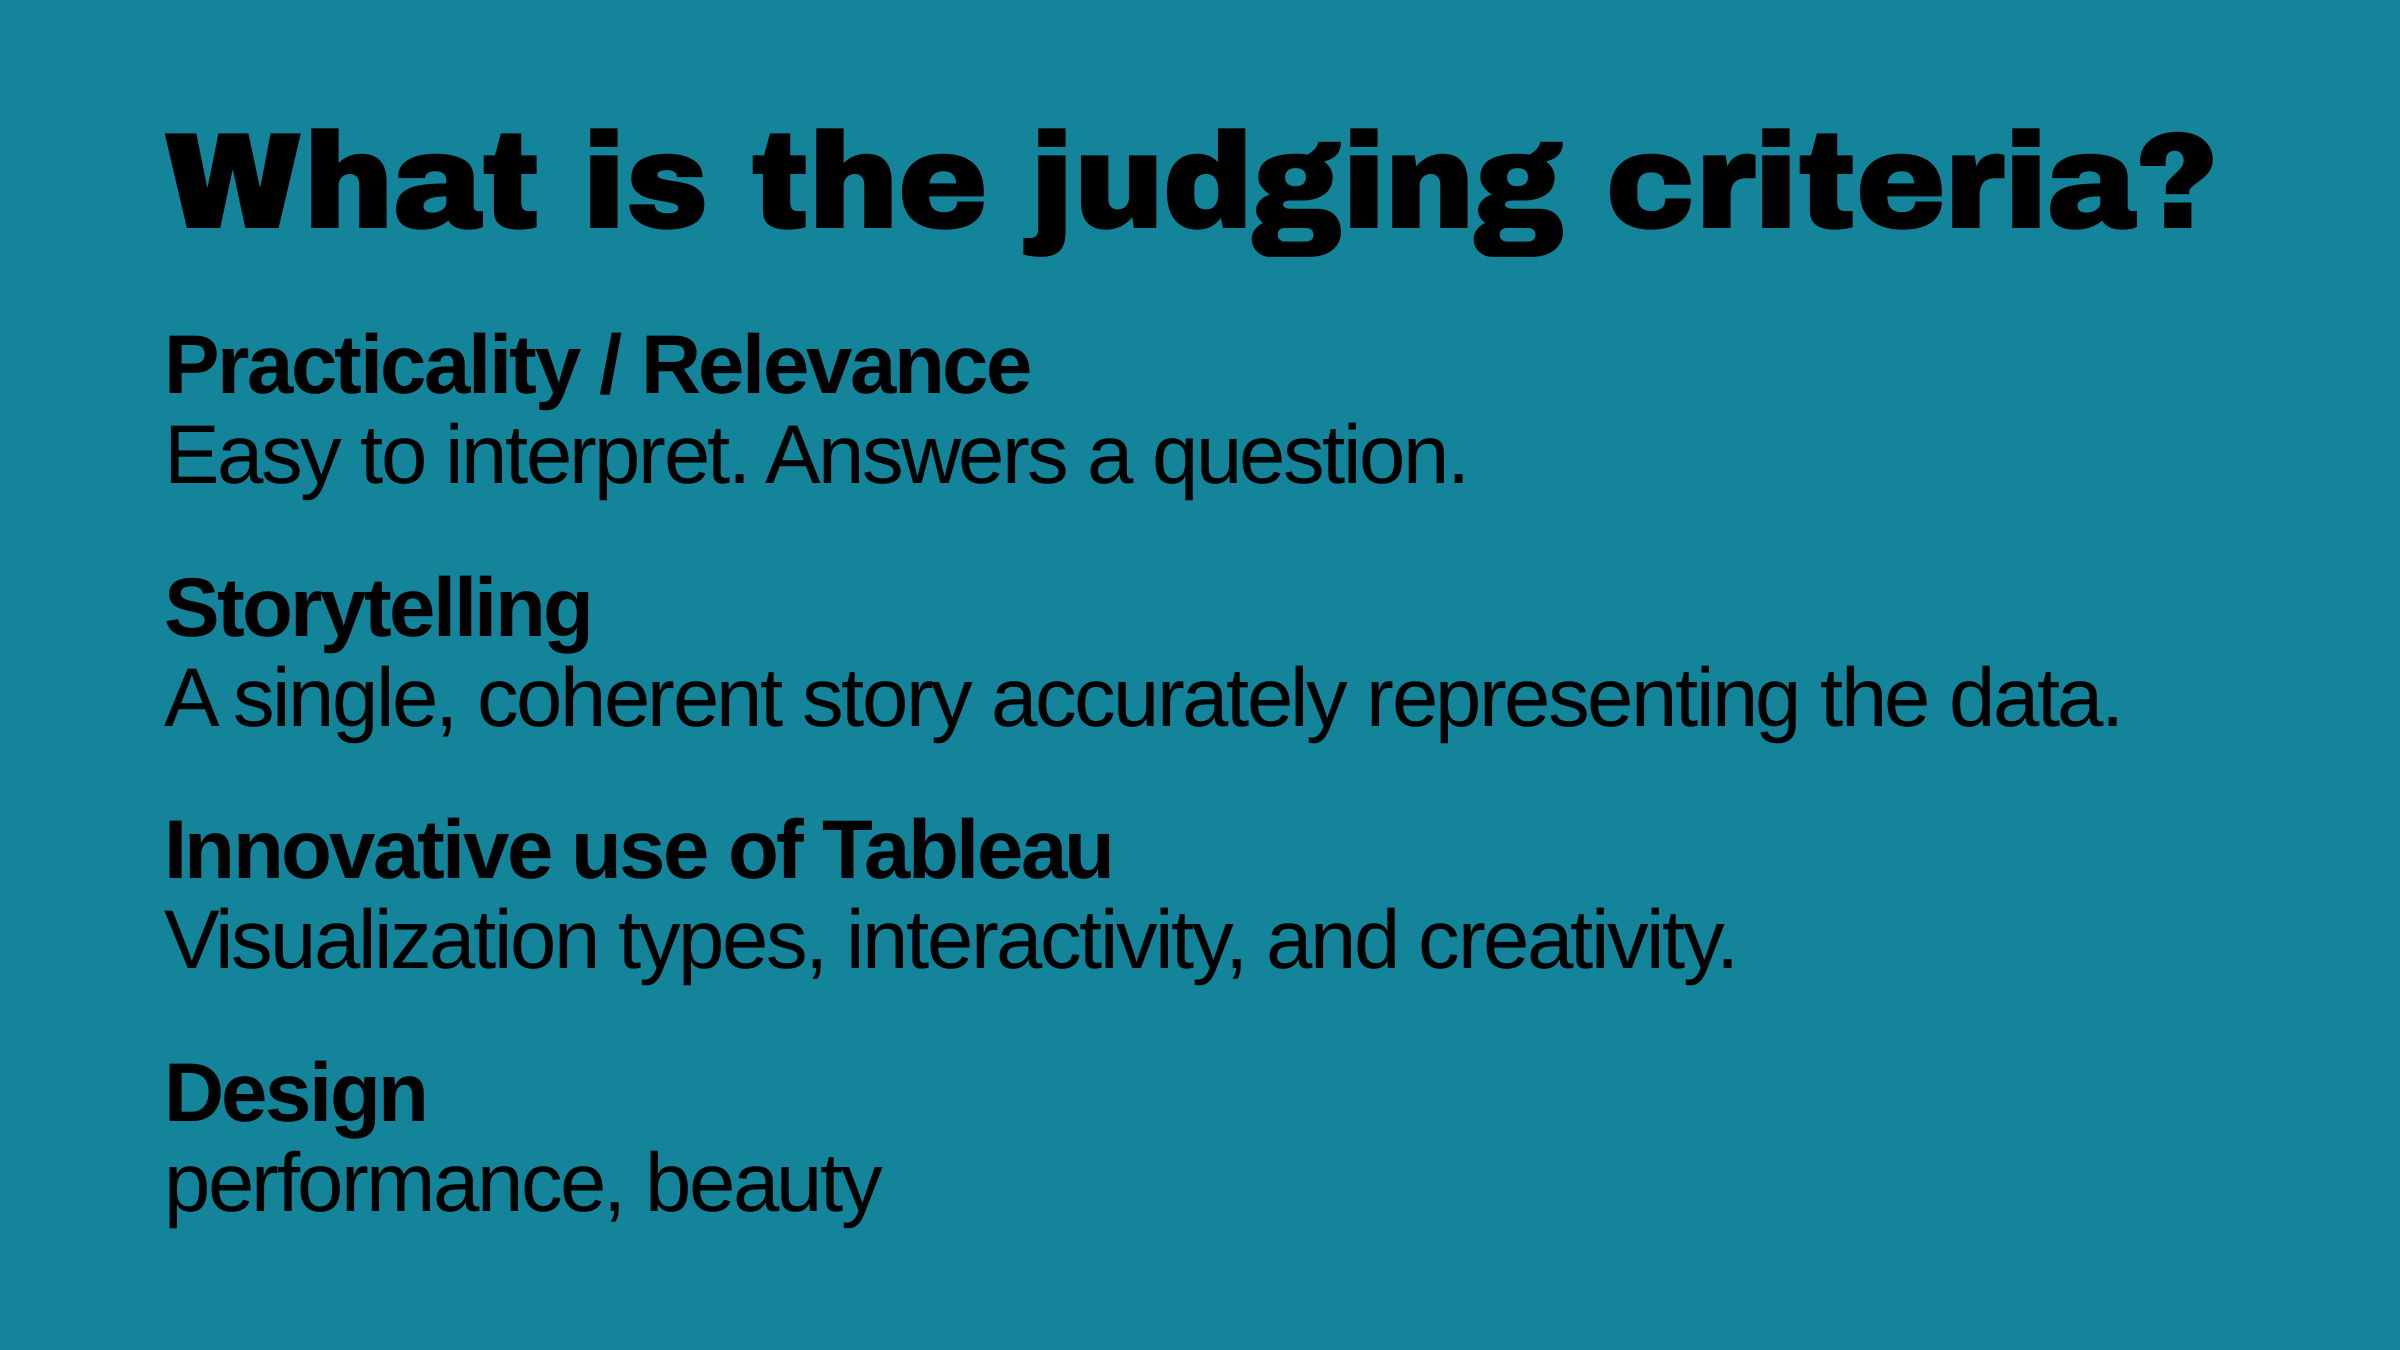

# What is the judging criteria? Practicality / Relevance Easy to interpret. Answers a question. Storytelling A single, coherent story accurately representing the data. Innovative use of Tableau Visualization types, interactivity, and creativity. Design performance, beauty